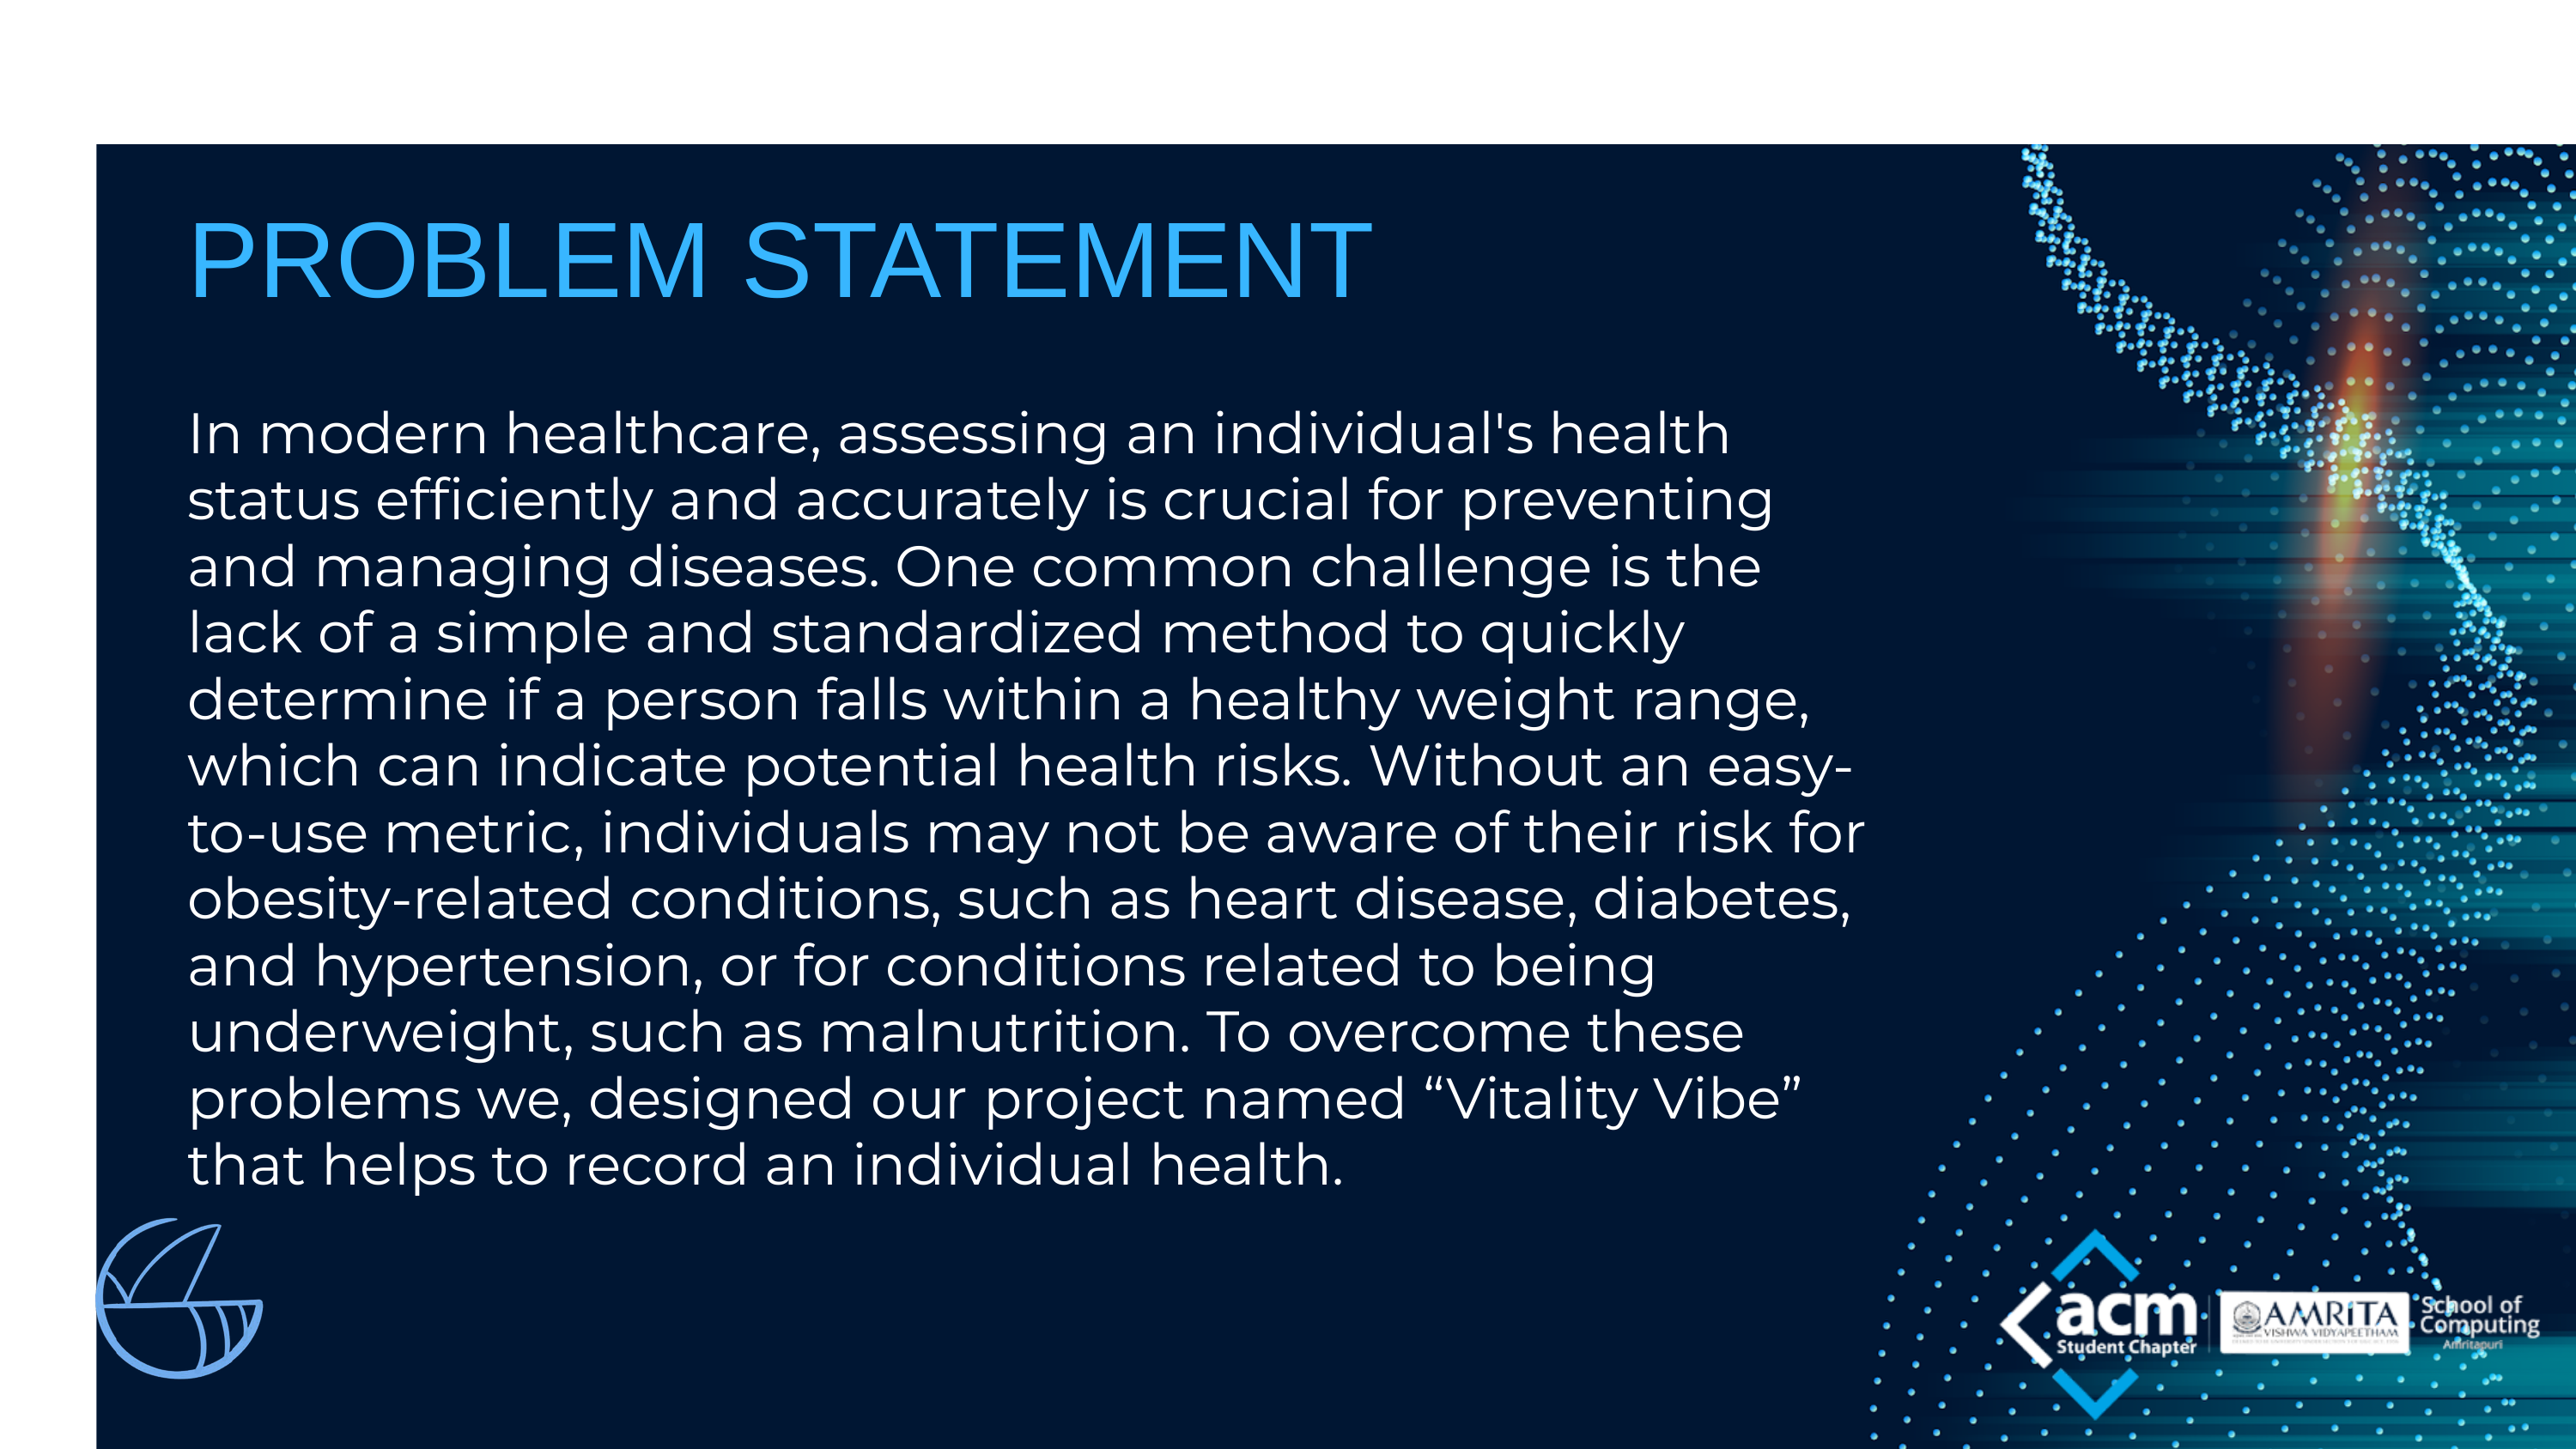

PROBLEM STATEMENT
In modern healthcare, assessing an individual's health status efficiently and accurately is crucial for preventing and managing diseases. One common challenge is the lack of a simple and standardized method to quickly determine if a person falls within a healthy weight range, which can indicate potential health risks. Without an easy-to-use metric, individuals may not be aware of their risk for obesity-related conditions, such as heart disease, diabetes, and hypertension, or for conditions related to being underweight, such as malnutrition. To overcome these problems we, designed our project named “Vitality Vibe” that helps to record an individual health.